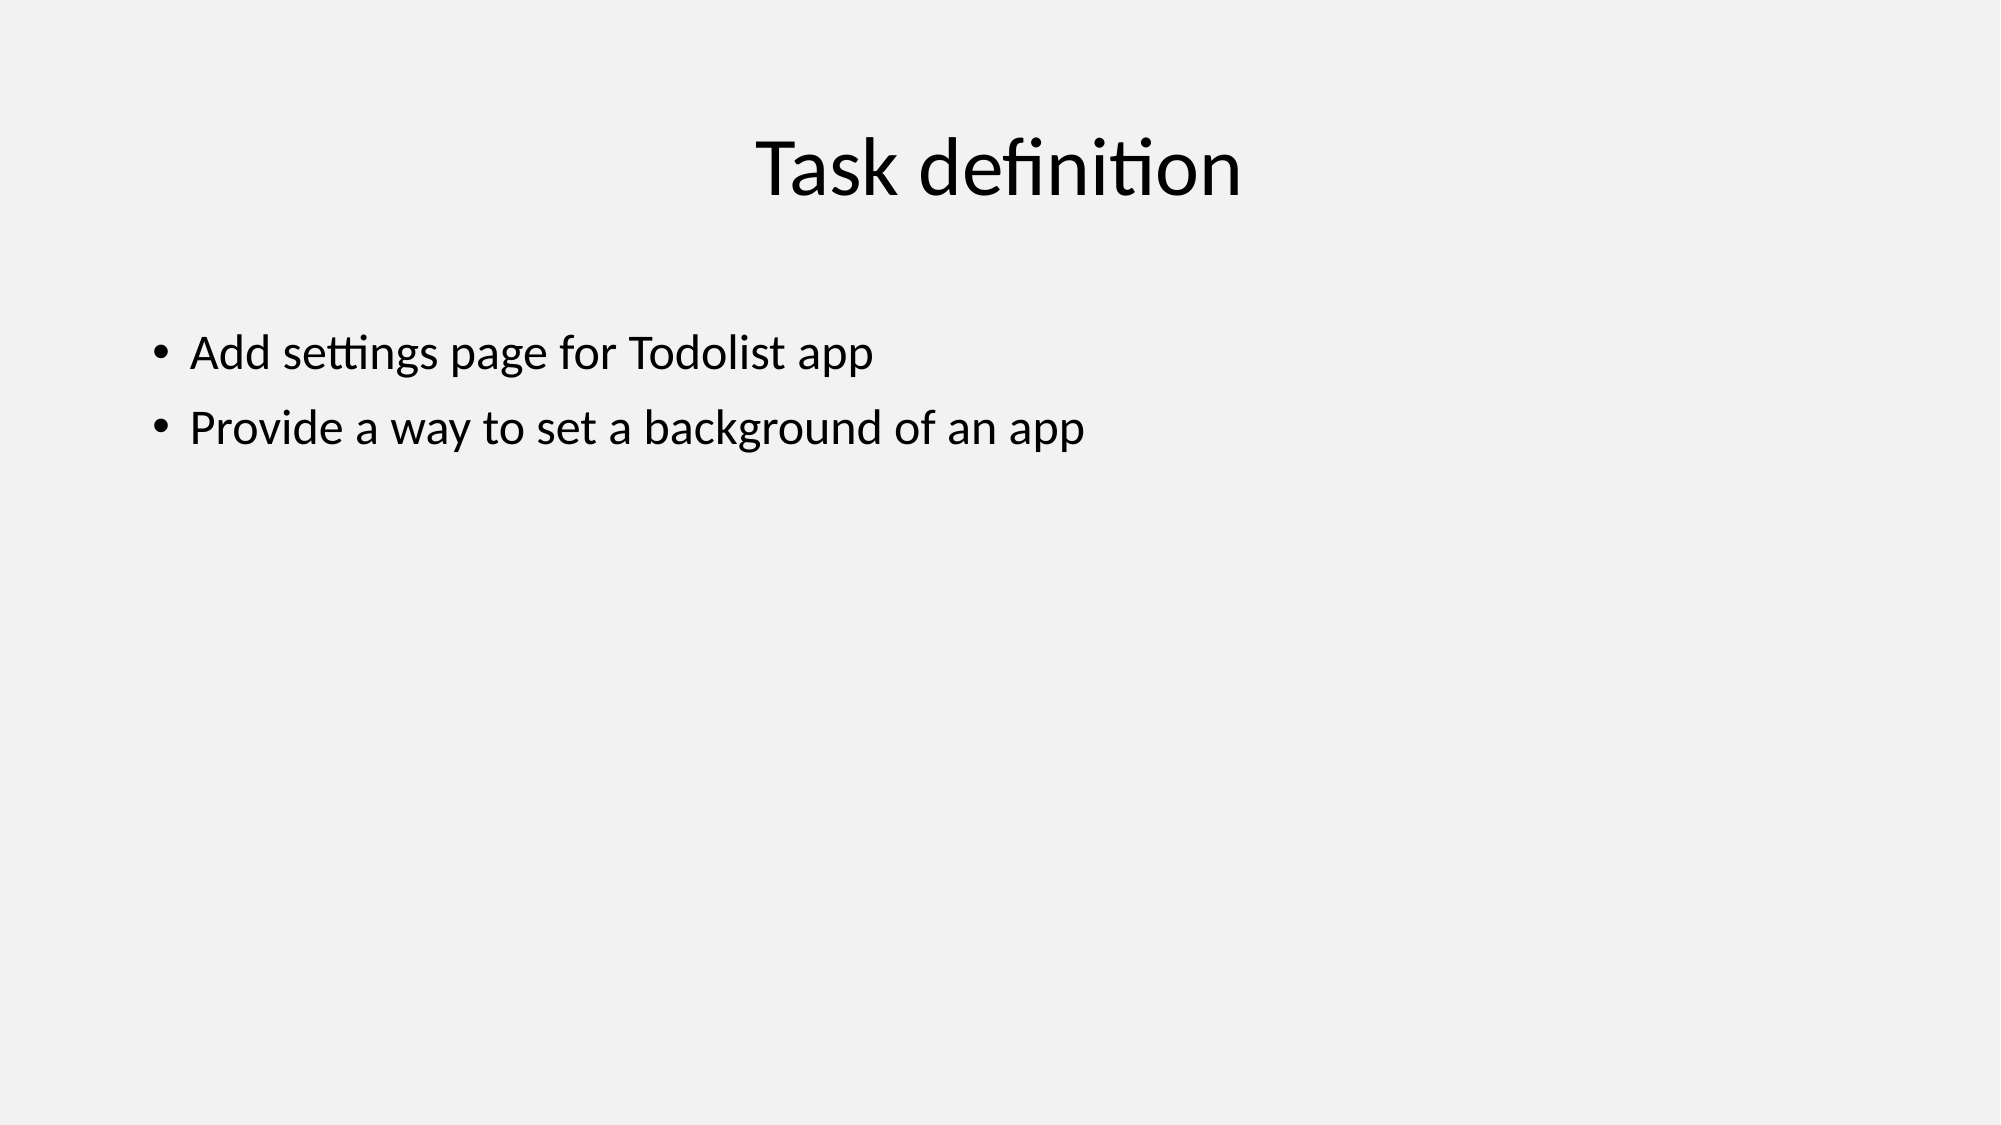

# Task definition
Add settings page for Todolist app
Provide a way to set a background of an app